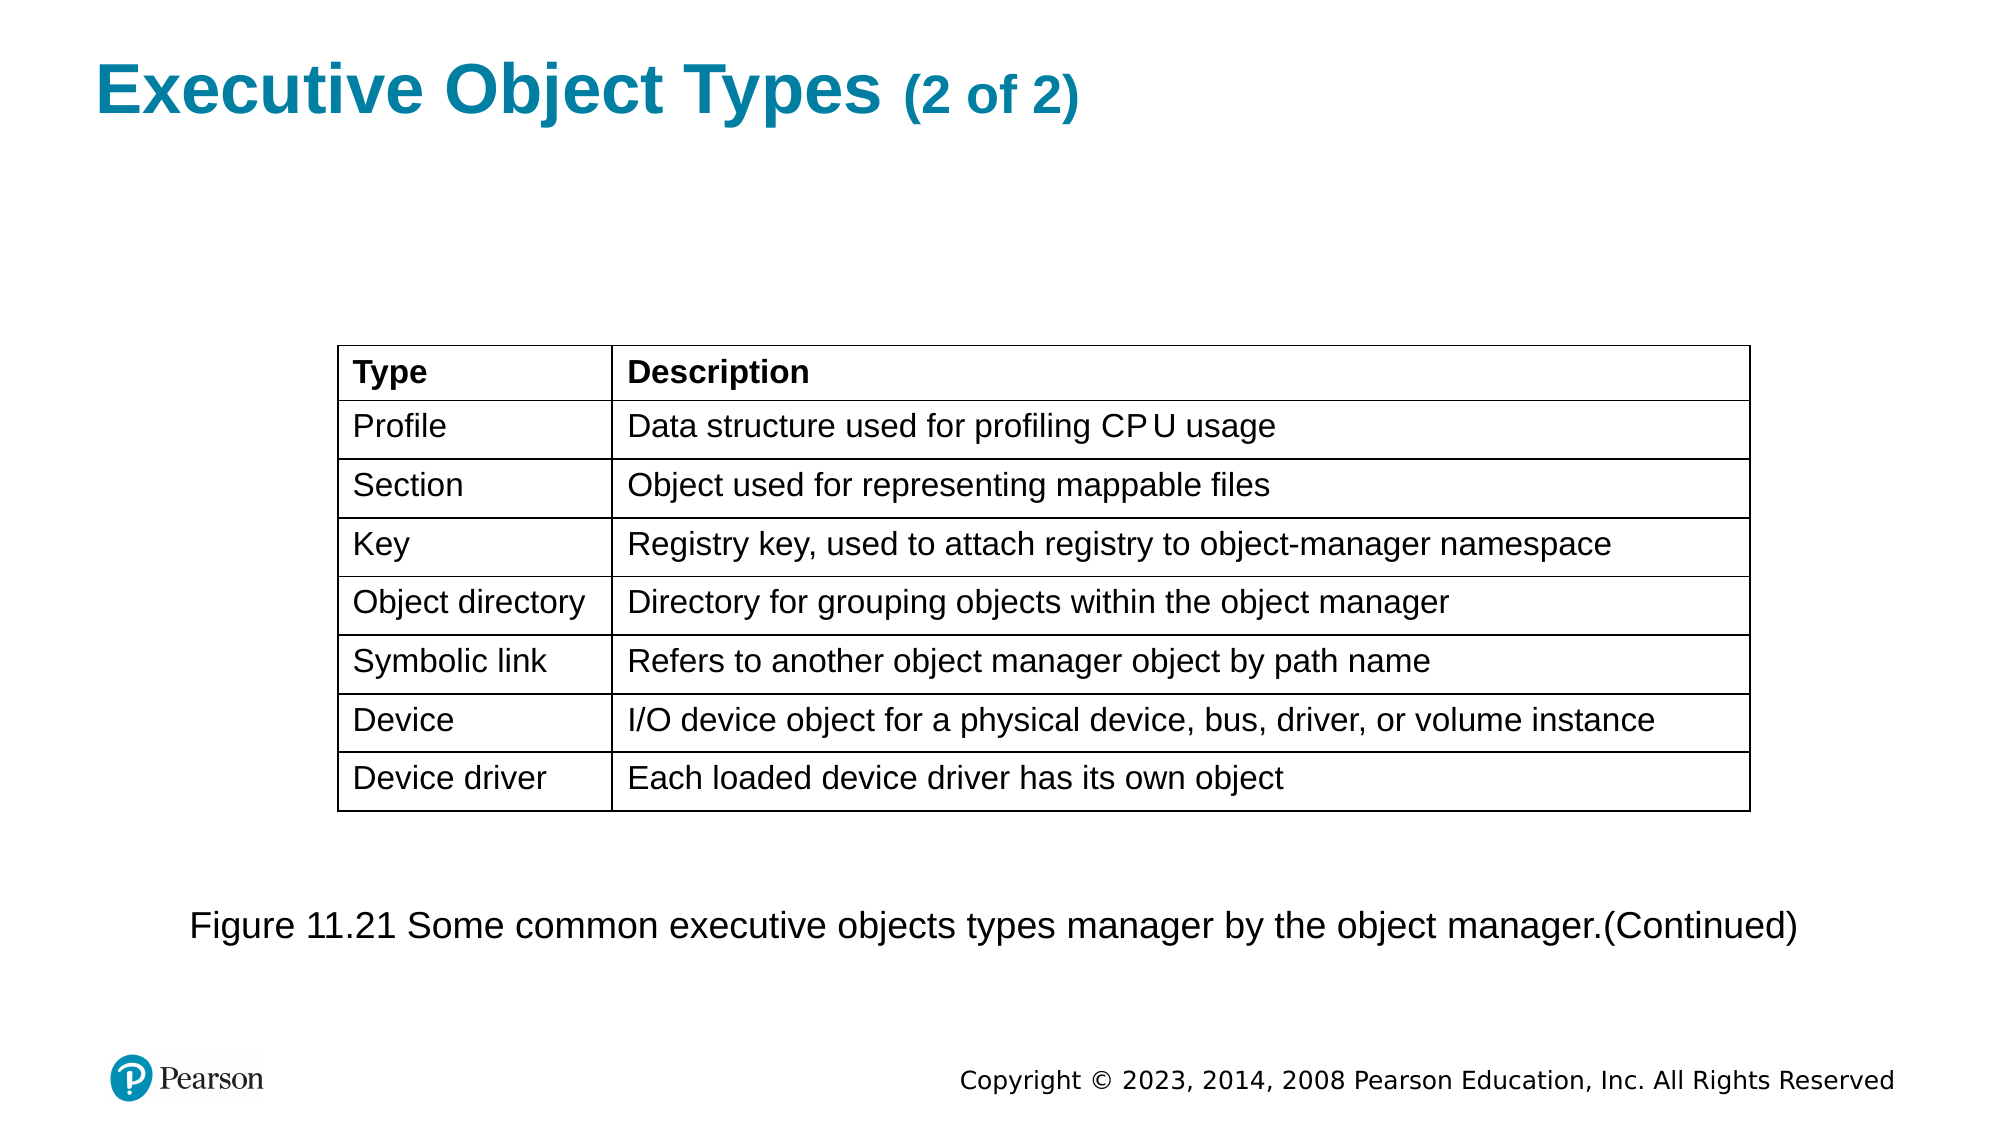

# Executive Object Types (2 of 2)
| Type | Description |
| --- | --- |
| Profile | Data structure used for profiling C P U usage |
| Section | Object used for representing mappable files |
| Key | Registry key, used to attach registry to object-manager namespace |
| Object directory | Directory for grouping objects within the object manager |
| Symbolic link | Refers to another object manager object by path name |
| Device | I/O device object for a physical device, bus, driver, or volume instance |
| Device driver | Each loaded device driver has its own object |
Figure 11.21 Some common executive objects types manager by the object manager.(Continued)